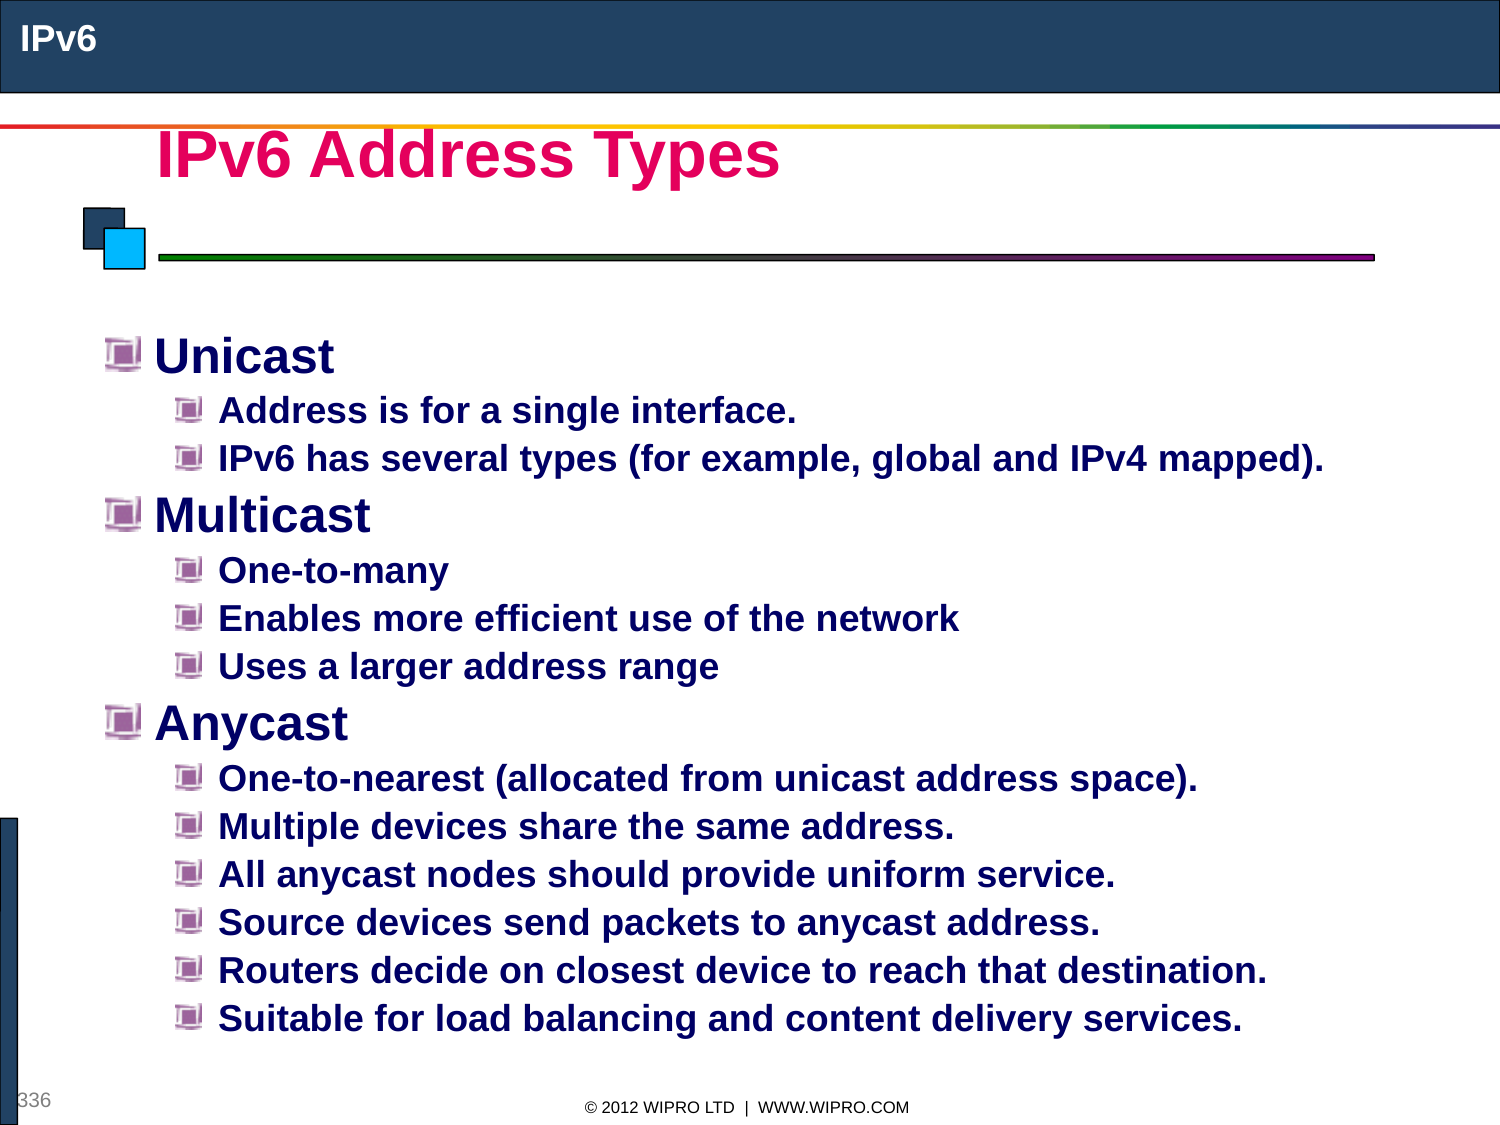

IPv6
# IPv6 Address Types

Unicast
Address is for a single interface.
IPv6 has several types (for example, global and IPv4 mapped).
Multicast
One-to-many
Enables more efficient use of the network
Uses a larger address range
Anycast
One-to-nearest (allocated from unicast address space).
Multiple devices share the same address.
All anycast nodes should provide uniform service.
Source devices send packets to anycast address.
Routers decide on closest device to reach that destination.
Suitable for load balancing and content delivery services.